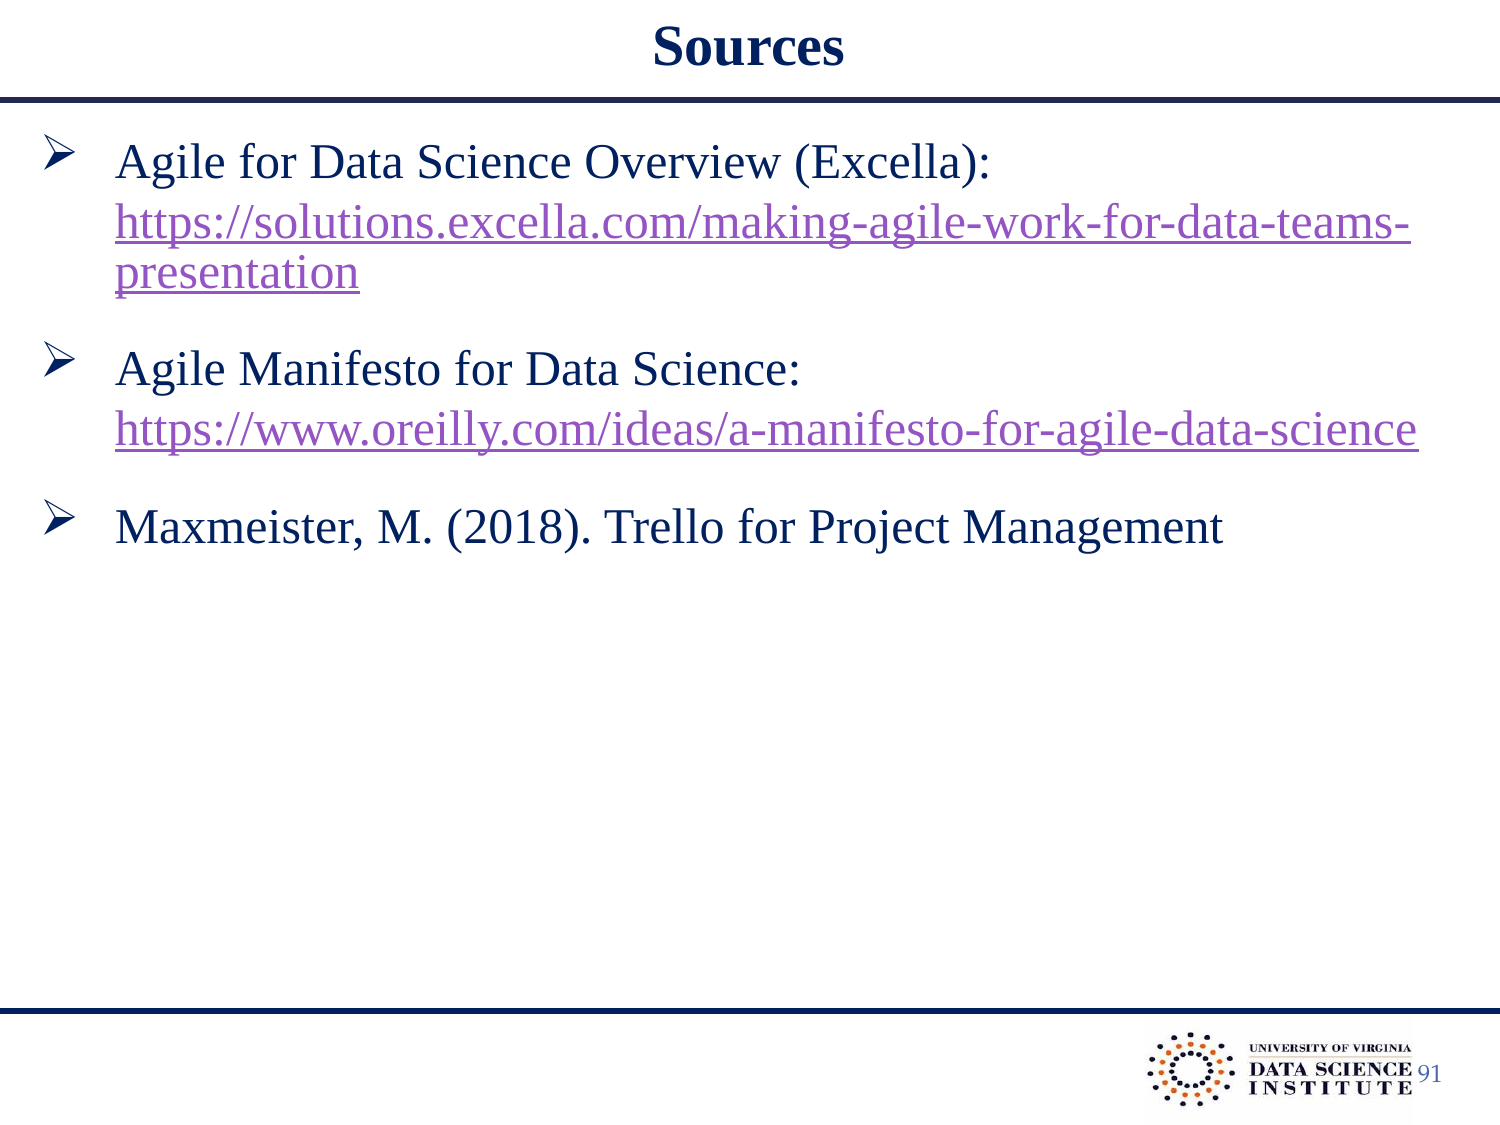

Sources
Agile for Data Science Overview (Excella): https://solutions.excella.com/making-agile-work-for-data-teams-presentation
Agile Manifesto for Data Science: https://www.oreilly.com/ideas/a-manifesto-for-agile-data-science
Maxmeister, M. (2018). Trello for Project Management
91